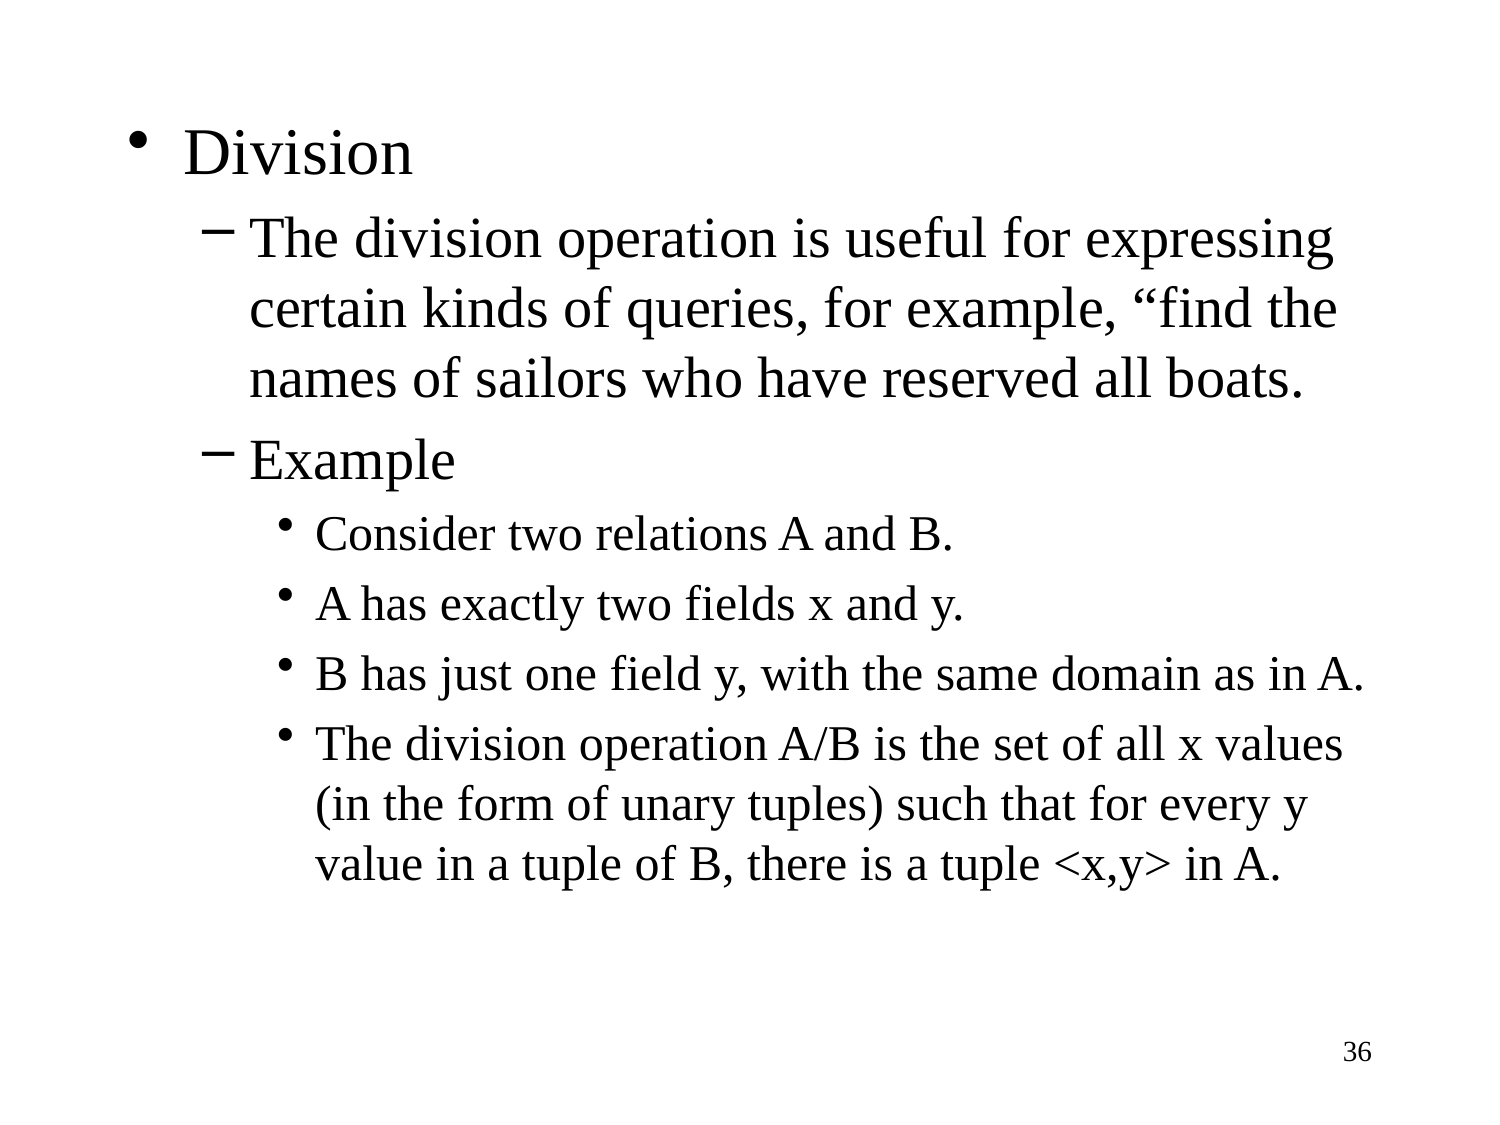

Division
The division operation is useful for expressing certain kinds of queries, for example, “find the names of sailors who have reserved all boats.
Example
Consider two relations A and B.
A has exactly two fields x and y.
B has just one field y, with the same domain as in A.
The division operation A/B is the set of all x values (in the form of unary tuples) such that for every y value in a tuple of B, there is a tuple <x,y> in A.
36